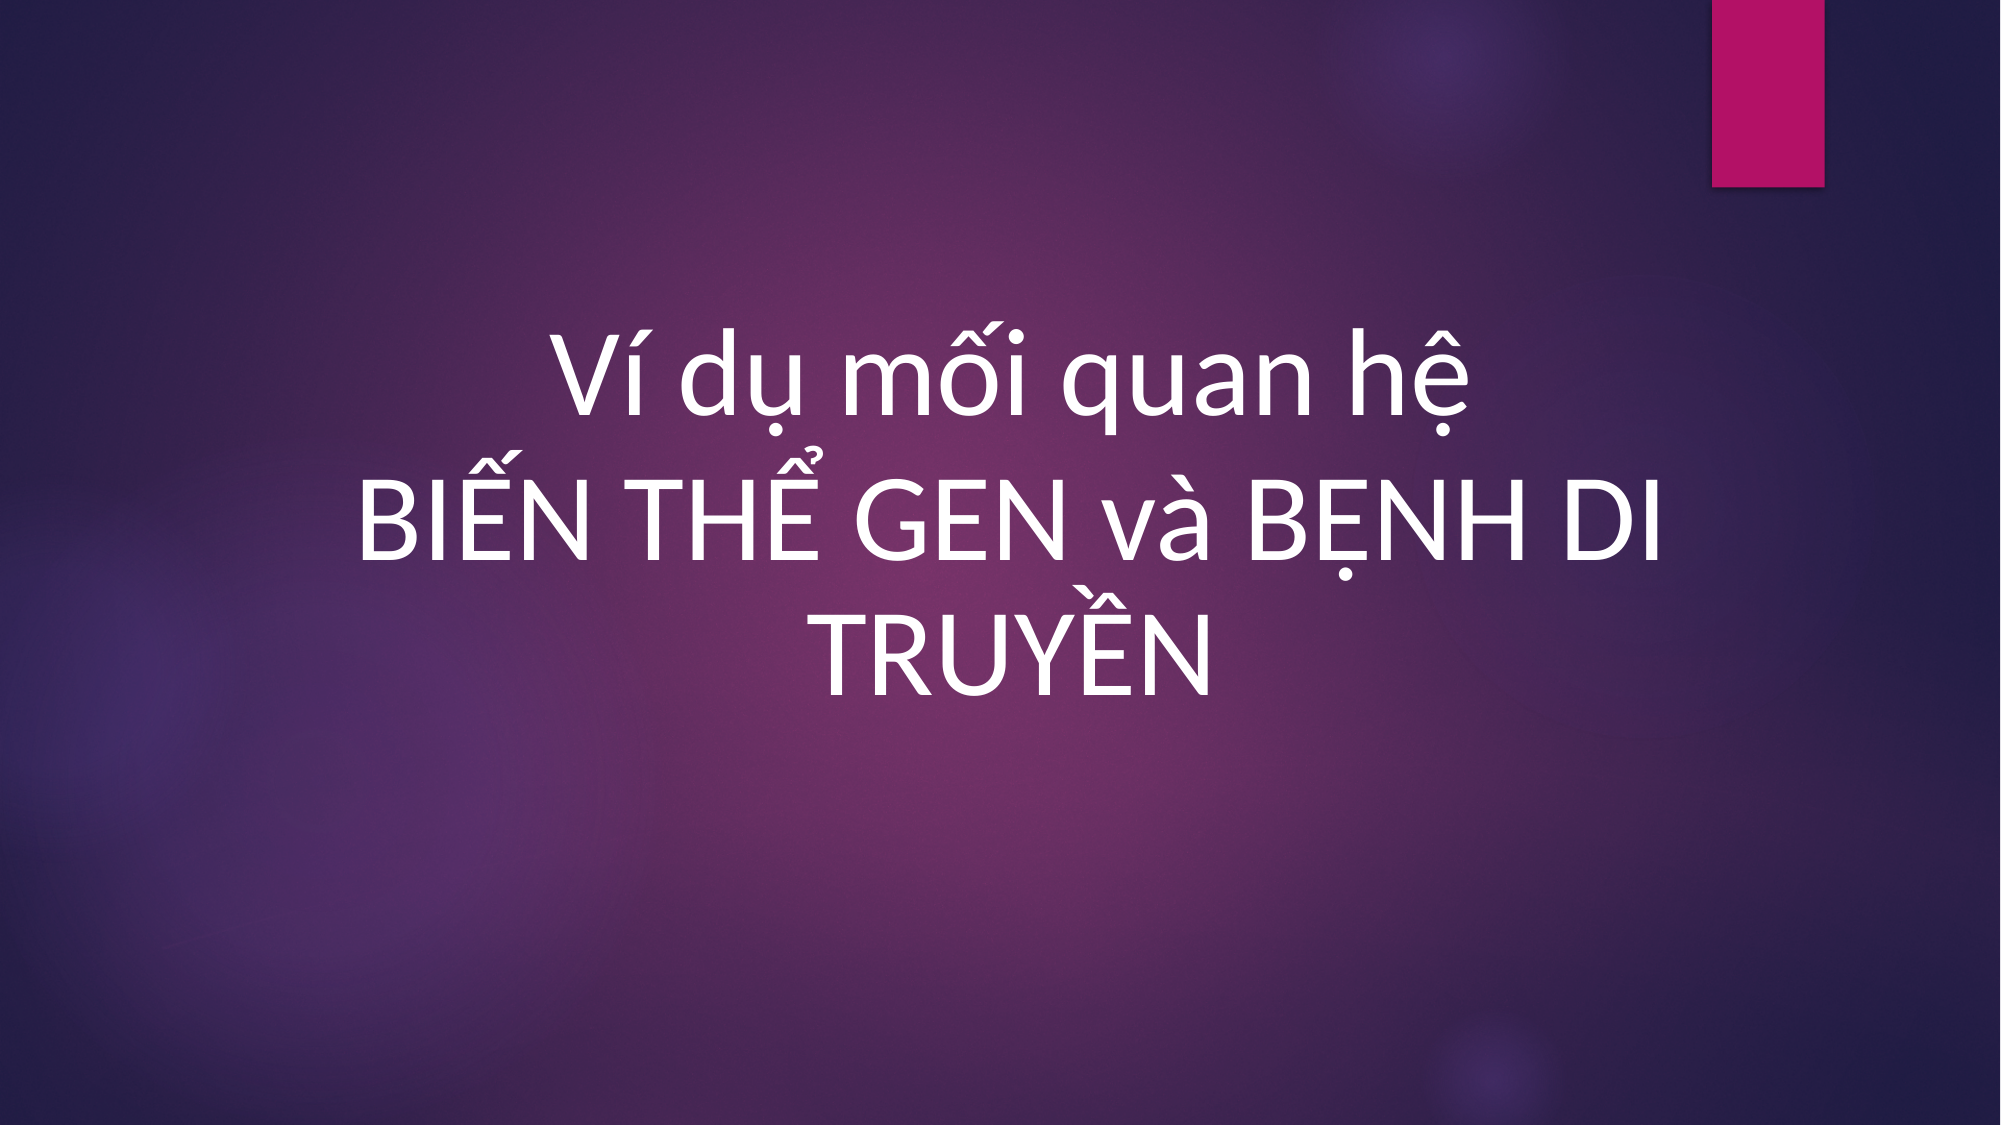

Ví dụ mối quan hệ
BIẾN THỂ GEN và BỆNH DI TRUYỀN